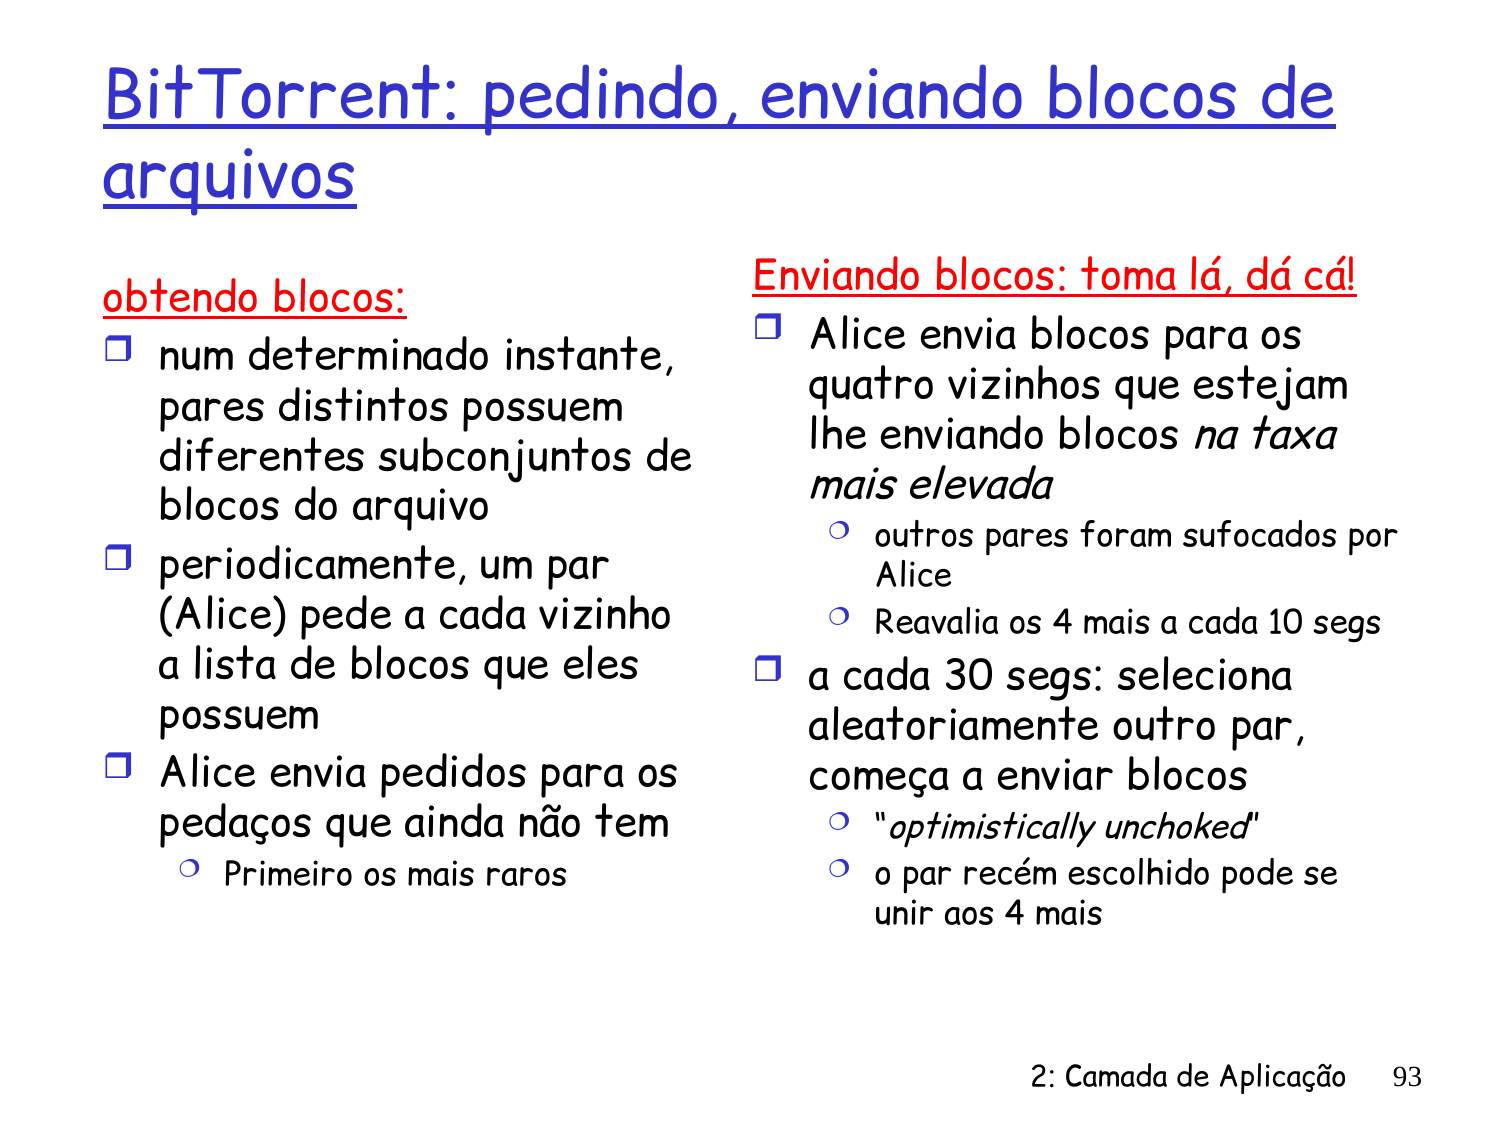

# BitTorrent: pedindo, enviando blocos de arquivos
Enviando blocos: toma lá, dá cá!
Alice envia blocos para os quatro vizinhos que estejam lhe enviando blocos na taxa mais elevada
outros pares foram sufocados por Alice
Reavalia os 4 mais a cada 10 segs
a cada 30 segs: seleciona aleatoriamente outro par, começa a enviar blocos
“optimistically unchoked”
o par recém escolhido pode se unir aos 4 mais
obtendo blocos:
num determinado instante, pares distintos possuem diferentes subconjuntos de blocos do arquivo
periodicamente, um par (Alice) pede a cada vizinho a lista de blocos que eles possuem
Alice envia pedidos para os pedaços que ainda não tem
Primeiro os mais raros
2: Camada de Aplicação
93